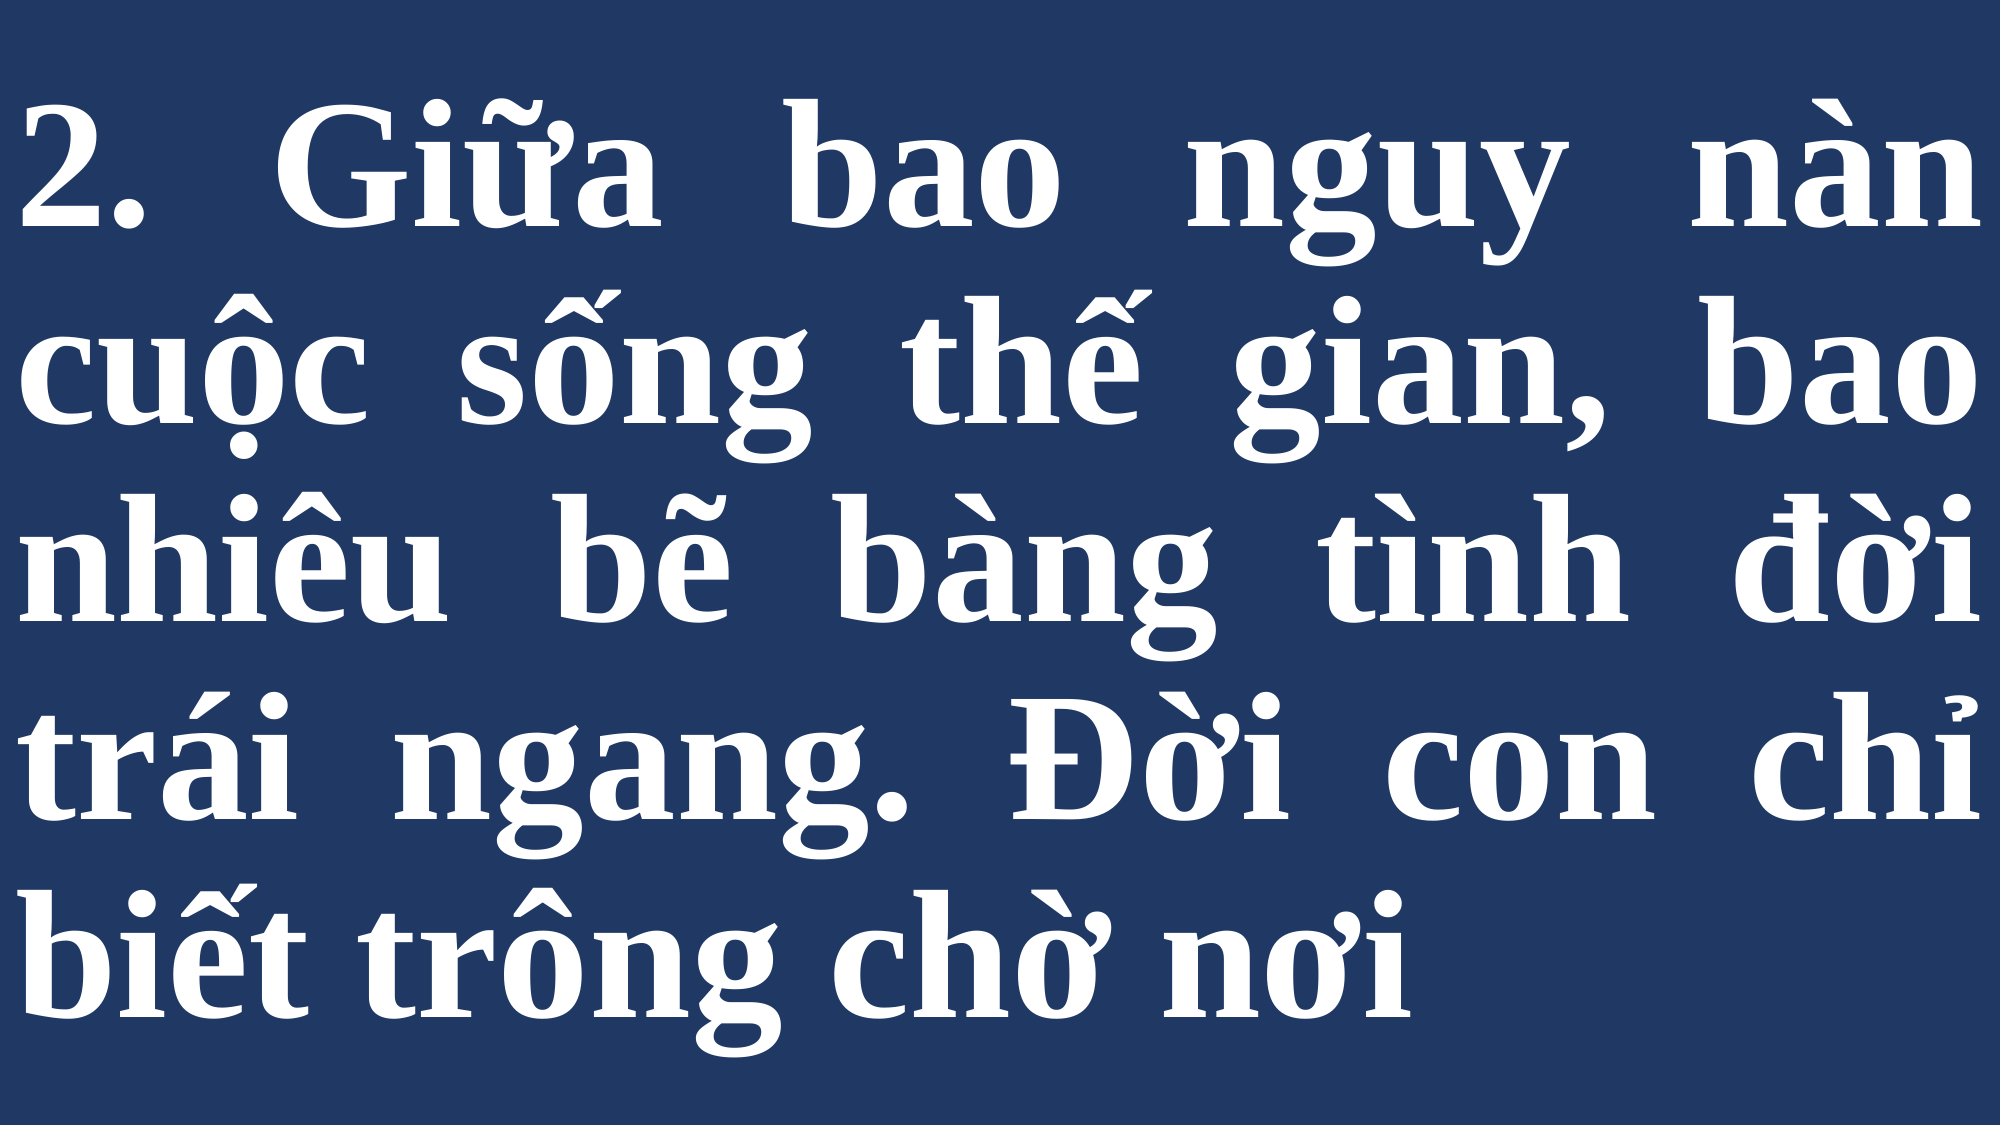

# 2. Giữa bao nguy nàn cuộc sống thế gian, bao nhiêu bẽ bàng tình đời trái ngang. Đời con chỉ biết trông chờ nơi